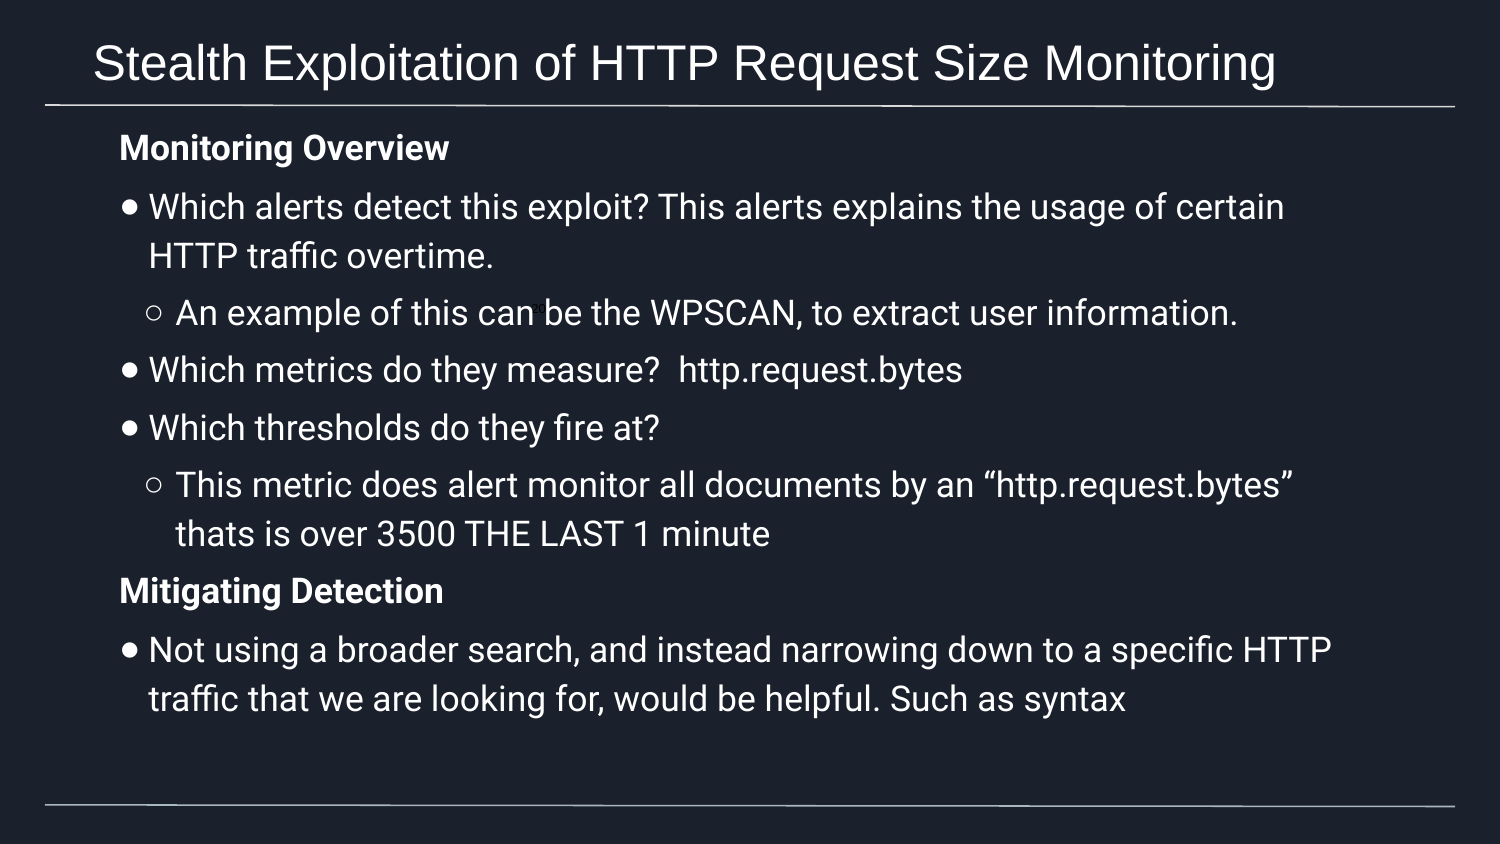

# Stealth Exploitation of HTTP Request Size Monitoring
Monitoring Overview
Which alerts detect this exploit? This alerts explains the usage of certain HTTP traffic overtime.
An example of this can be the WPSCAN, to extract user information.
Which metrics do they measure?  http.request.bytes
Which thresholds do they fire at?
This metric does alert monitor all documents by an “http.request.bytes” thats is over 3500 THE LAST 1 minute
Mitigating Detection
Not using a broader search, and instead narrowing down to a specific HTTP traffic that we are looking for, would be helpful. Such as syntax
20